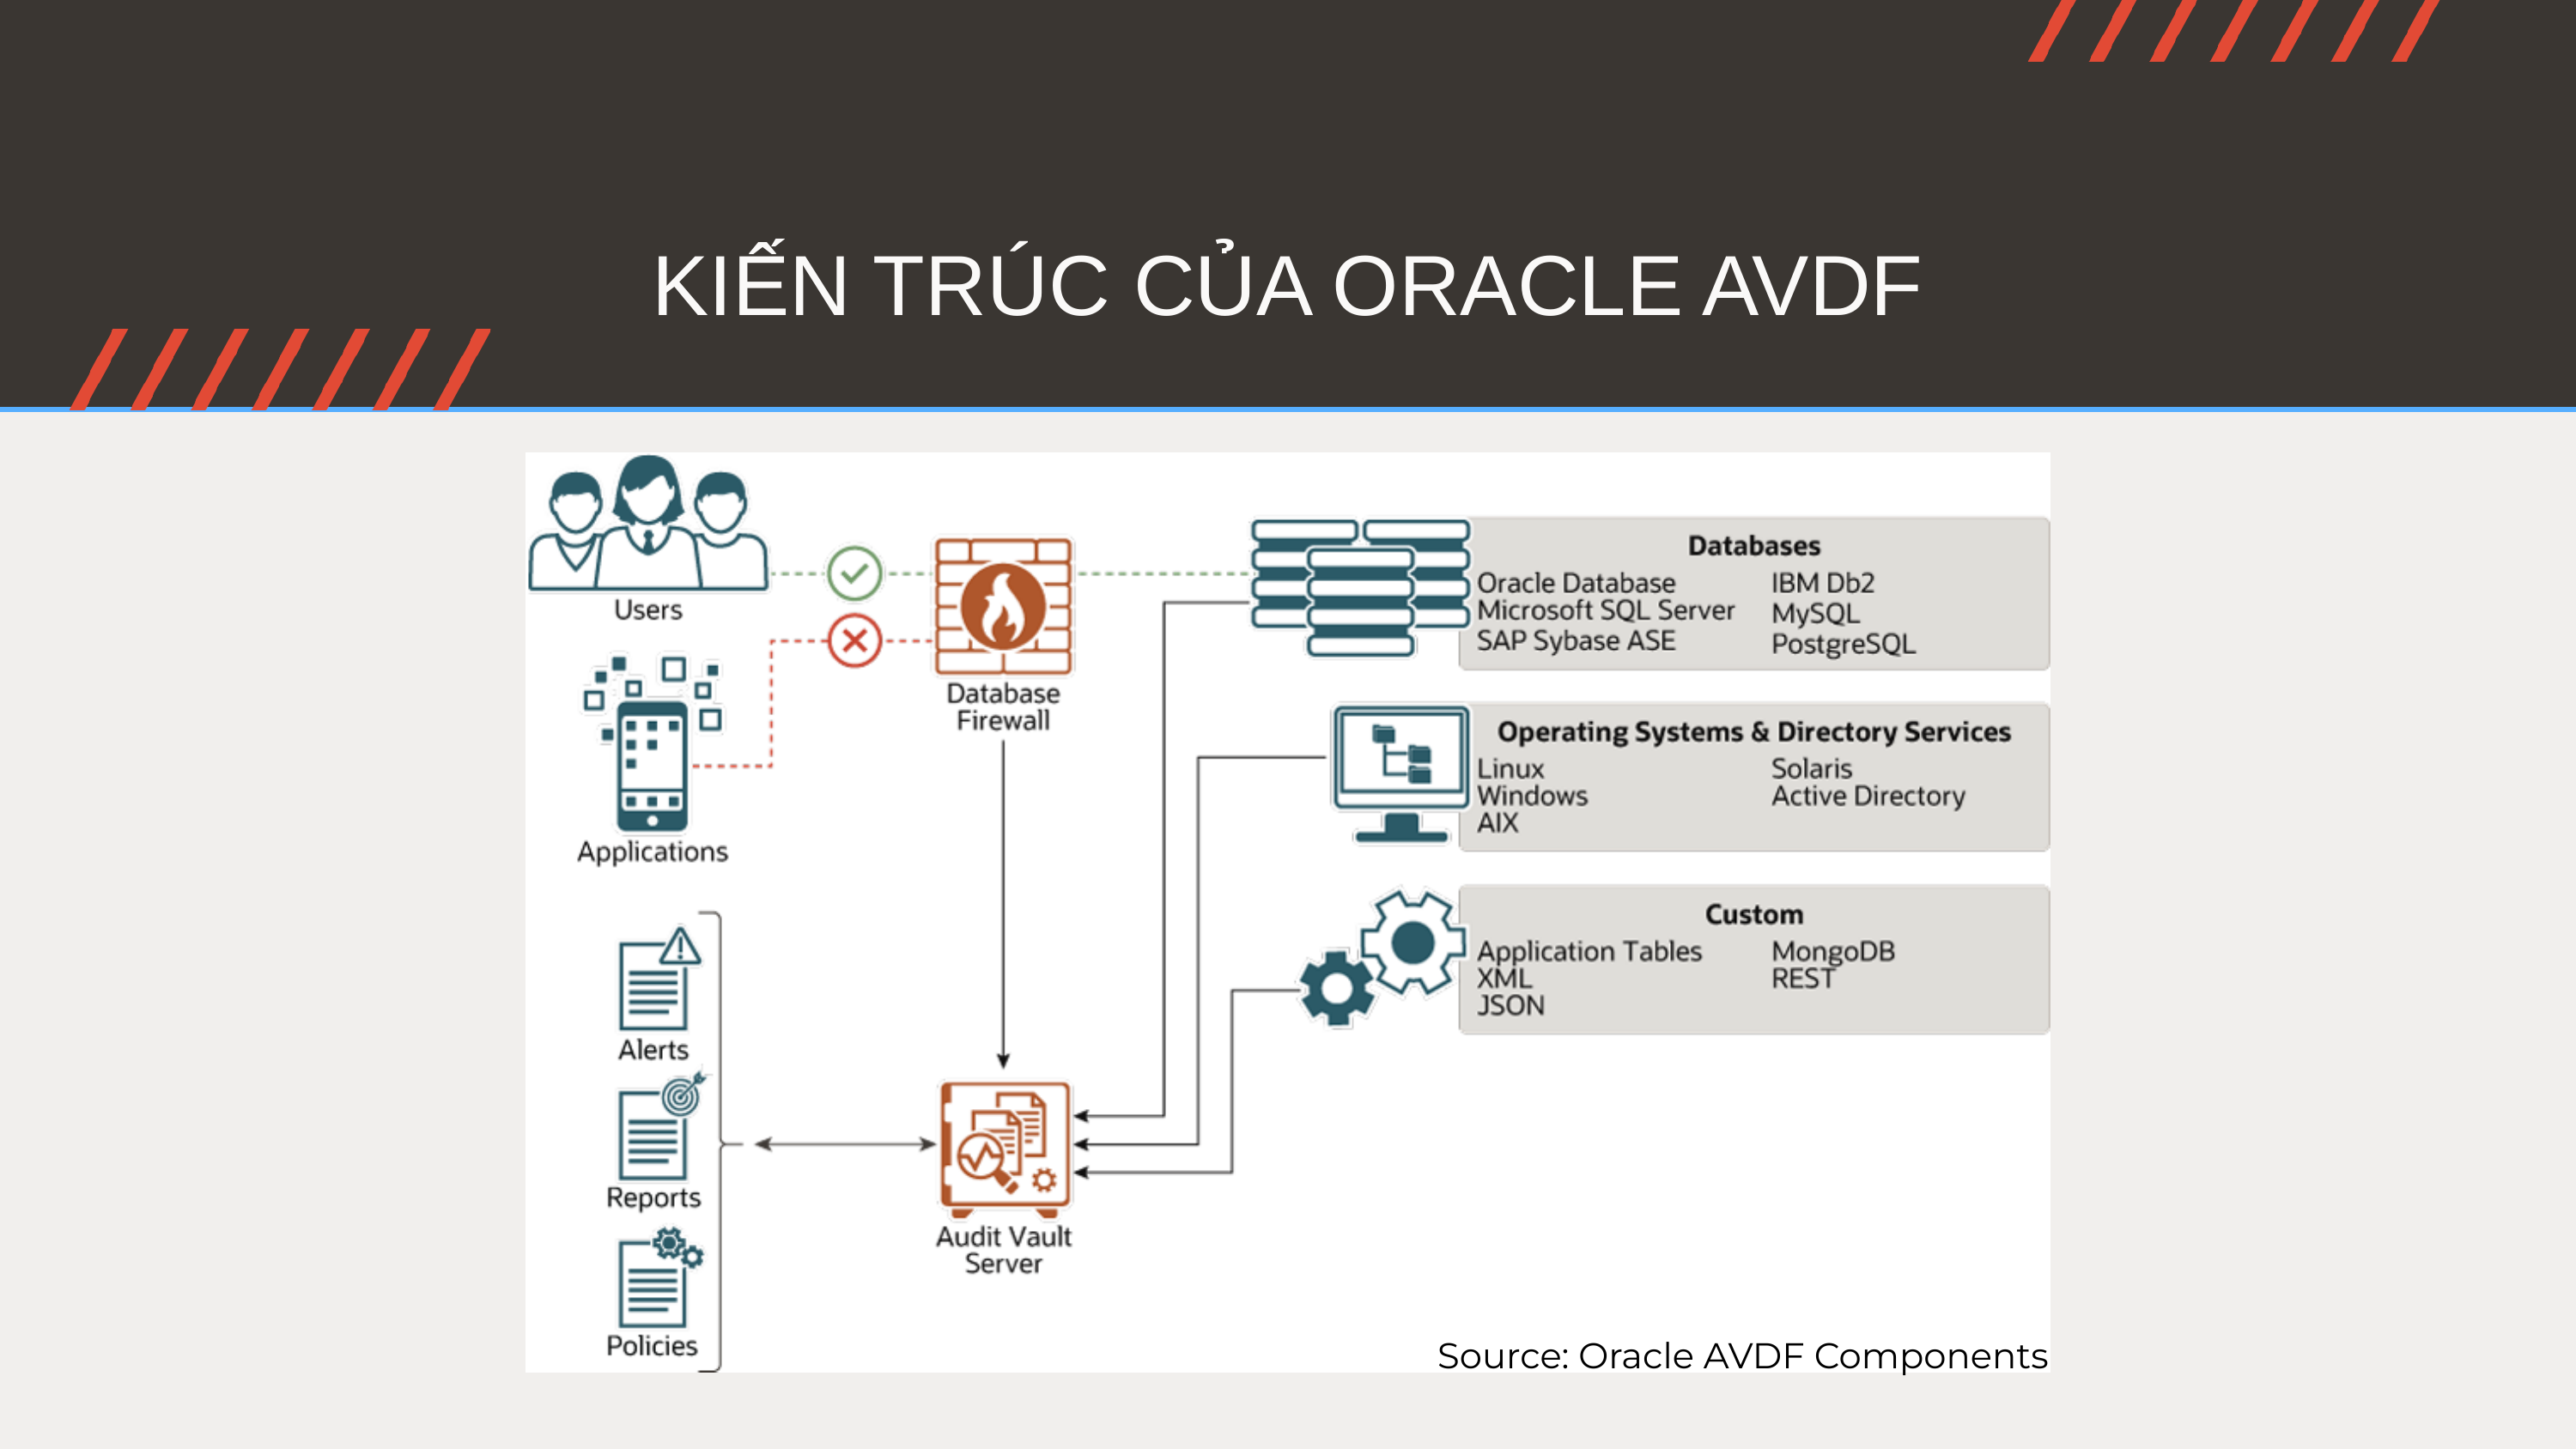

KIẾN TRÚC CỦA ORACLE AVDF

Source: Oracle AVDF Components